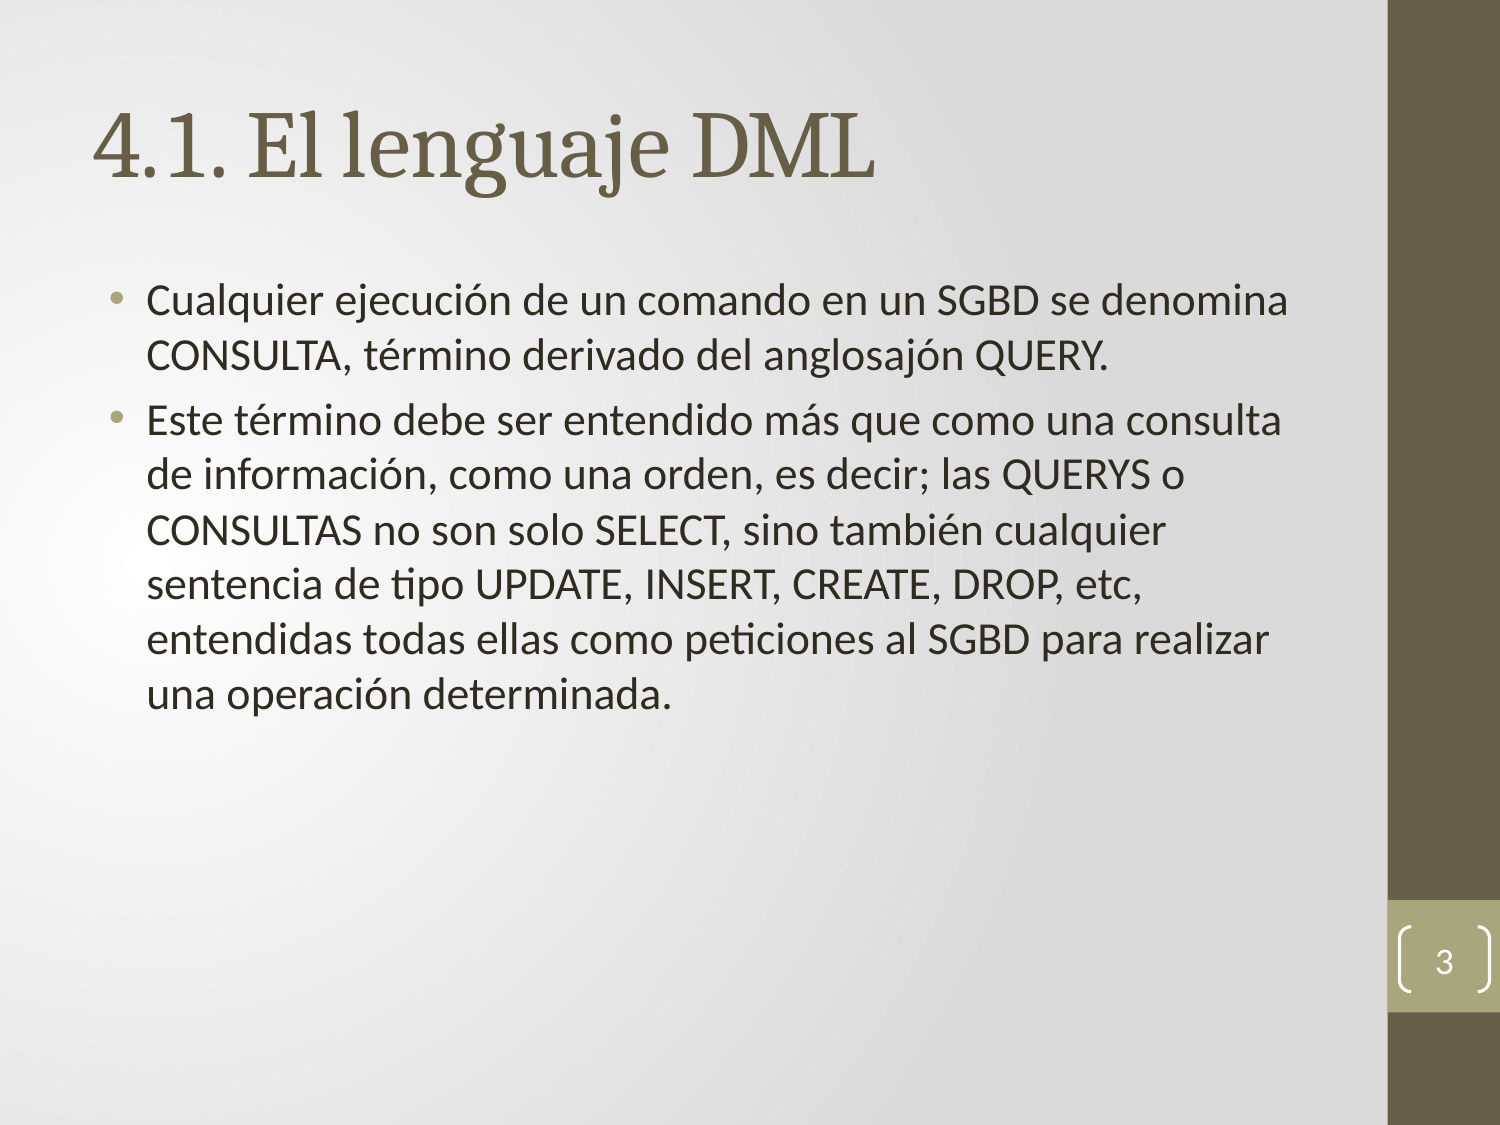

# 4.1. El lenguaje DML
Cualquier ejecución de un comando en un SGBD se denomina CONSULTA, término derivado del anglosajón QUERY.
Este término debe ser entendido más que como una consulta de información, como una orden, es decir; las QUERYS o CONSULTAS no son solo SELECT, sino también cualquier sentencia de tipo UPDATE, INSERT, CREATE, DROP, etc, entendidas todas ellas como peticiones al SGBD para realizar una operación determinada.
3